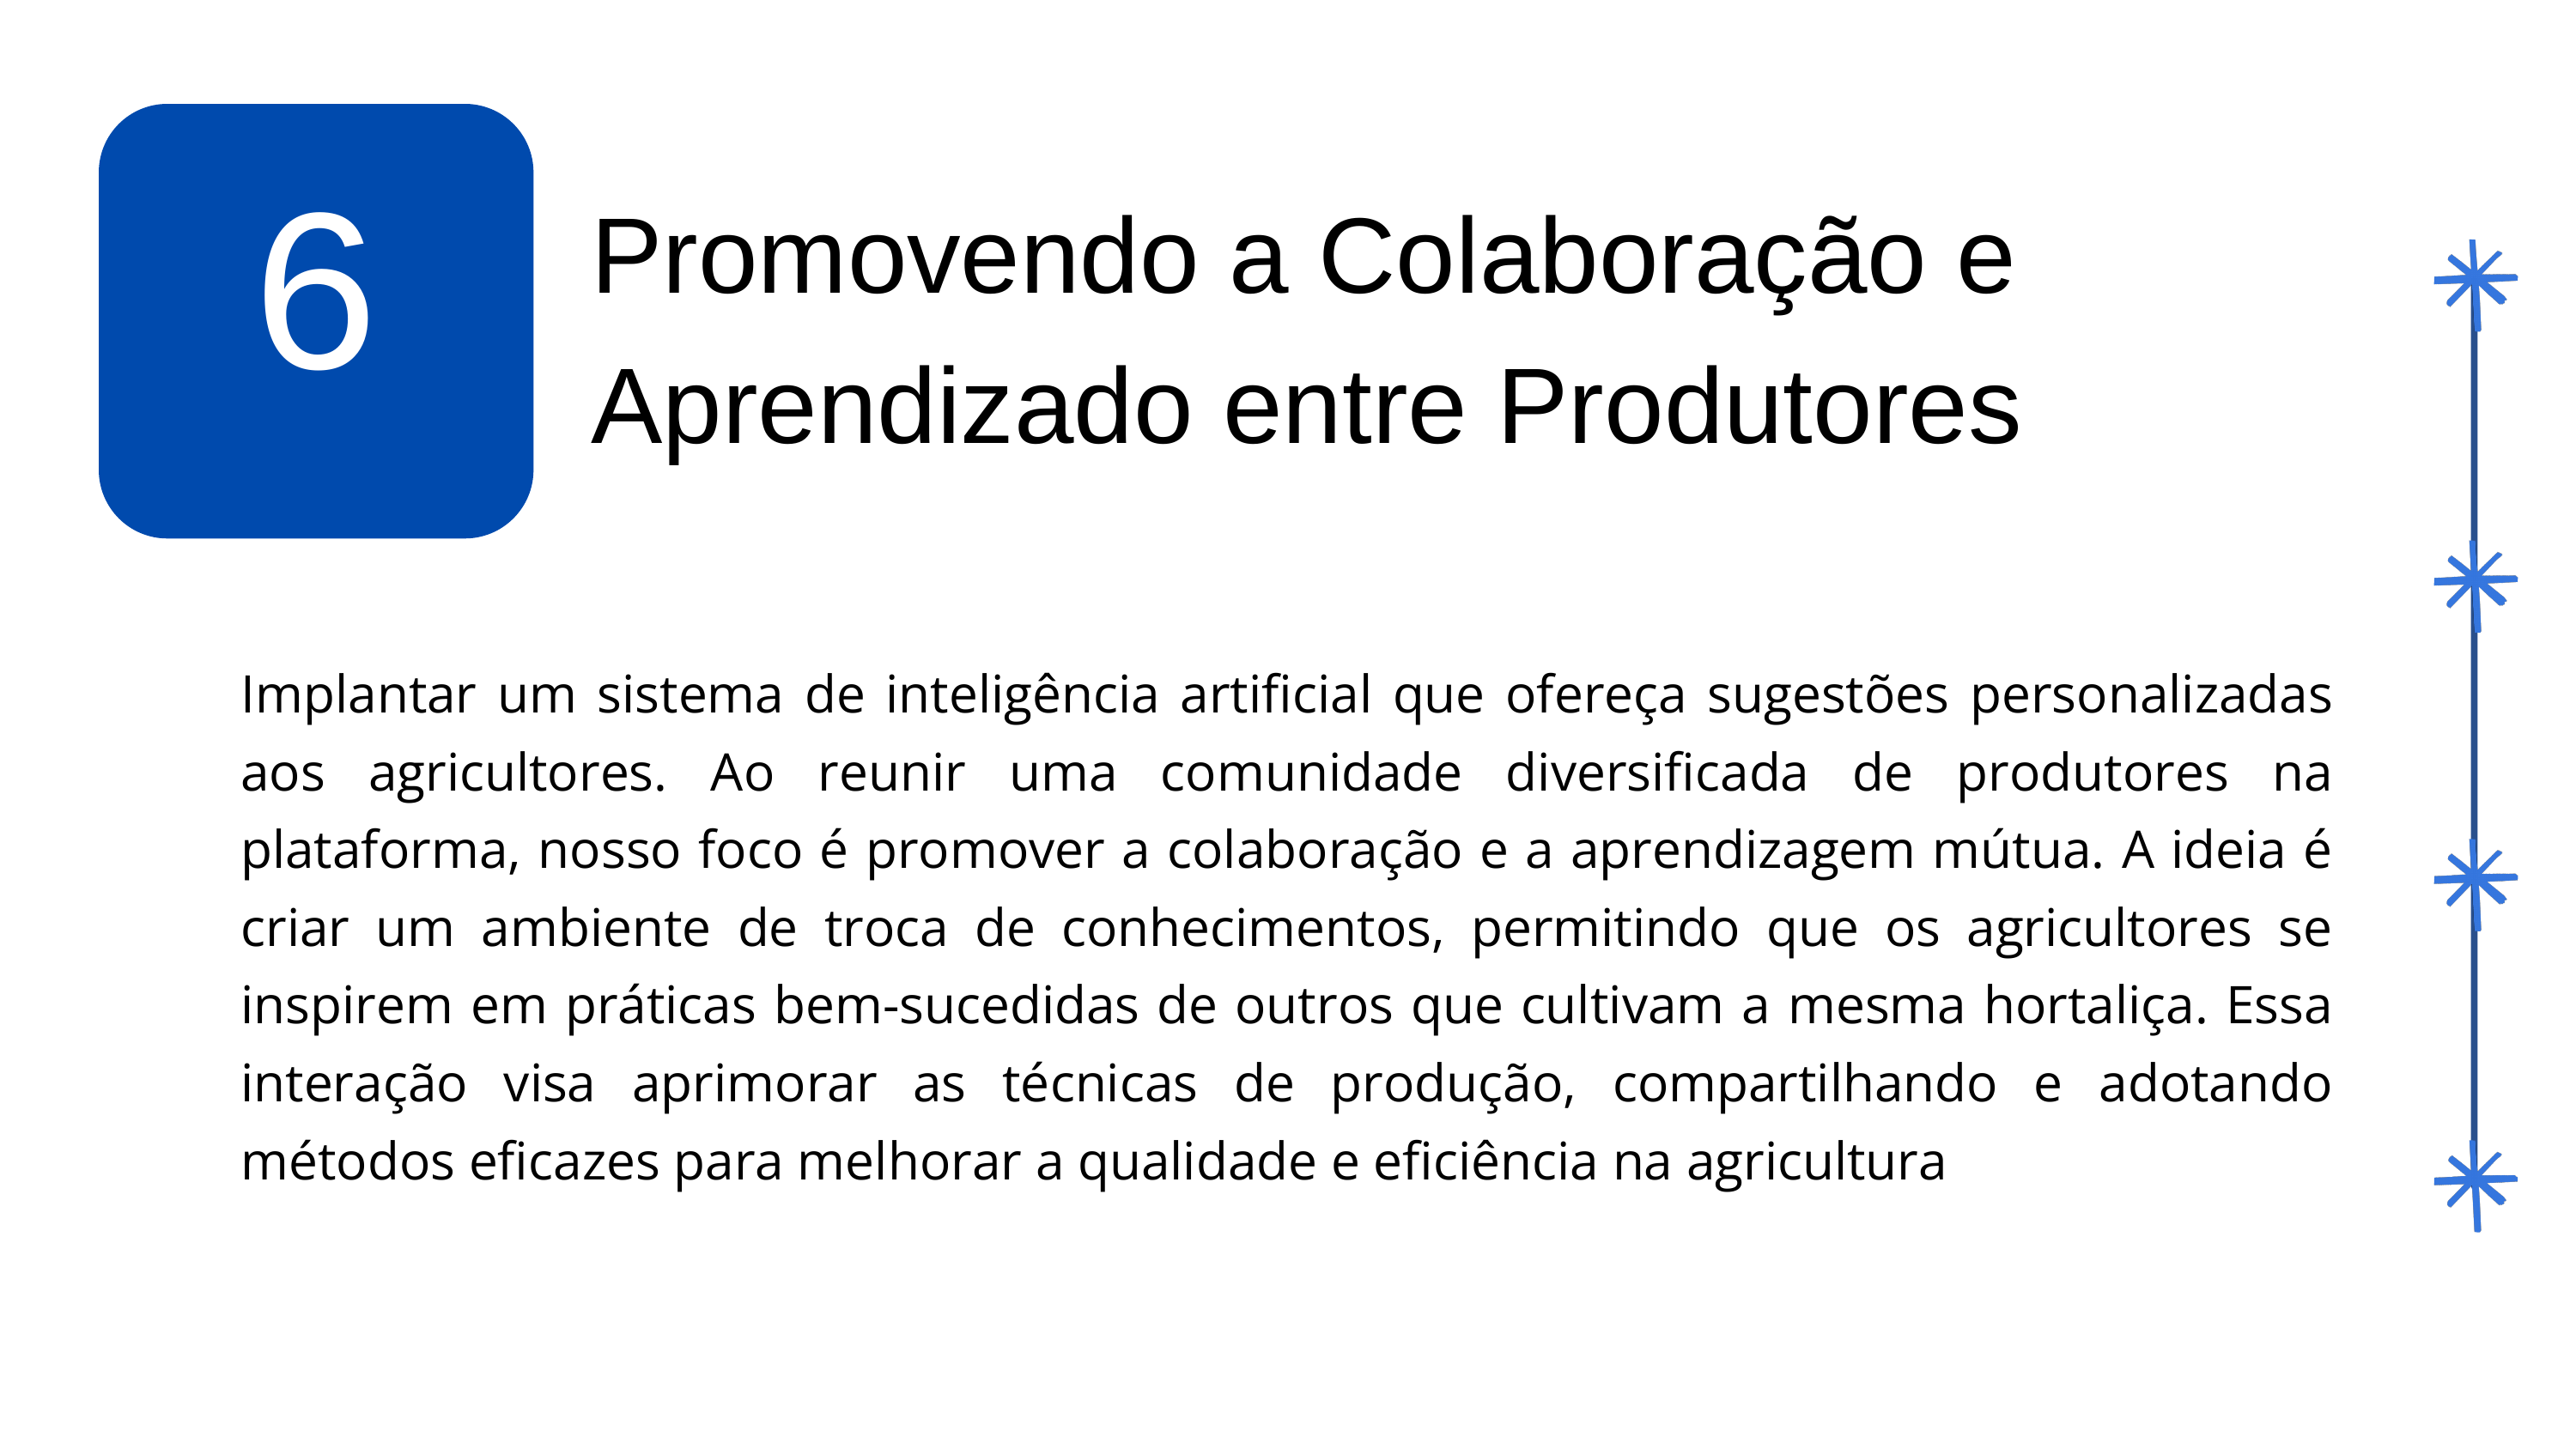

6
Promovendo a Colaboração e Aprendizado entre Produtores

Implantar um sistema de inteligência artificial que ofereça sugestões personalizadas aos agricultores. Ao reunir uma comunidade diversificada de produtores na plataforma, nosso foco é promover a colaboração e a aprendizagem mútua. A ideia é criar um ambiente de troca de conhecimentos, permitindo que os agricultores se inspirem em práticas bem-sucedidas de outros que cultivam a mesma hortaliça. Essa interação visa aprimorar as técnicas de produção, compartilhando e adotando métodos eficazes para melhorar a qualidade e eficiência na agricultura